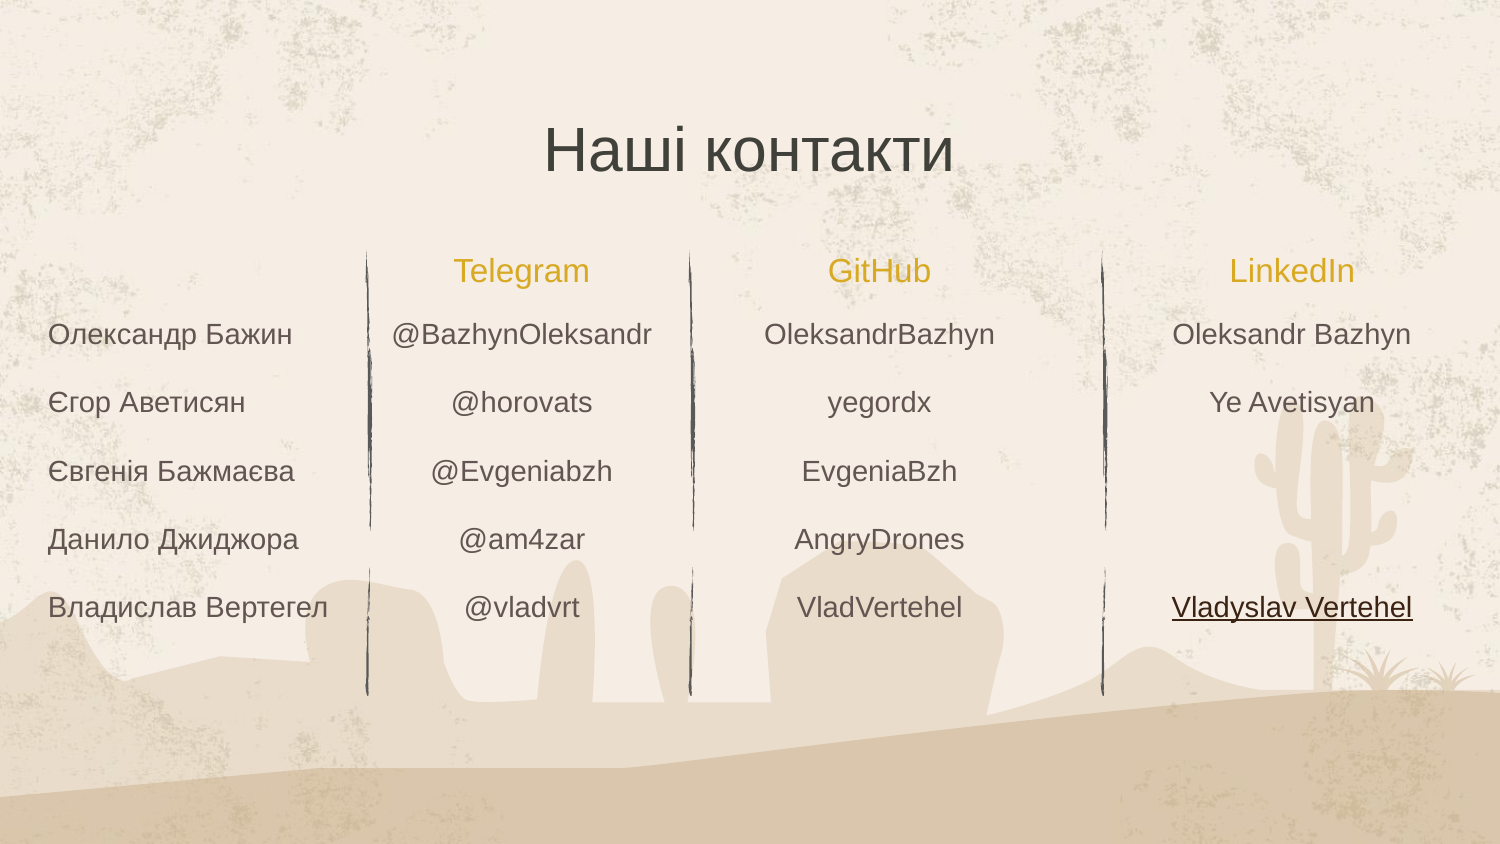

Наші контакти
LinkedIn
Telegram
GitHub
@BazhynOleksandr
@horovats
@Evgeniabzh
@am4zar
@vladvrt
Oleksandr Bazhyn
Ye Avetisyan

Vladyslav Vertehel
Олександр Бажин
Єгор Аветисян
Євгенія Бажмаєва
Данило Джиджора
Владислав Вертегел
OleksandrBazhyn
yegordx
EvgeniaBzh
AngryDrones
VladVertehel